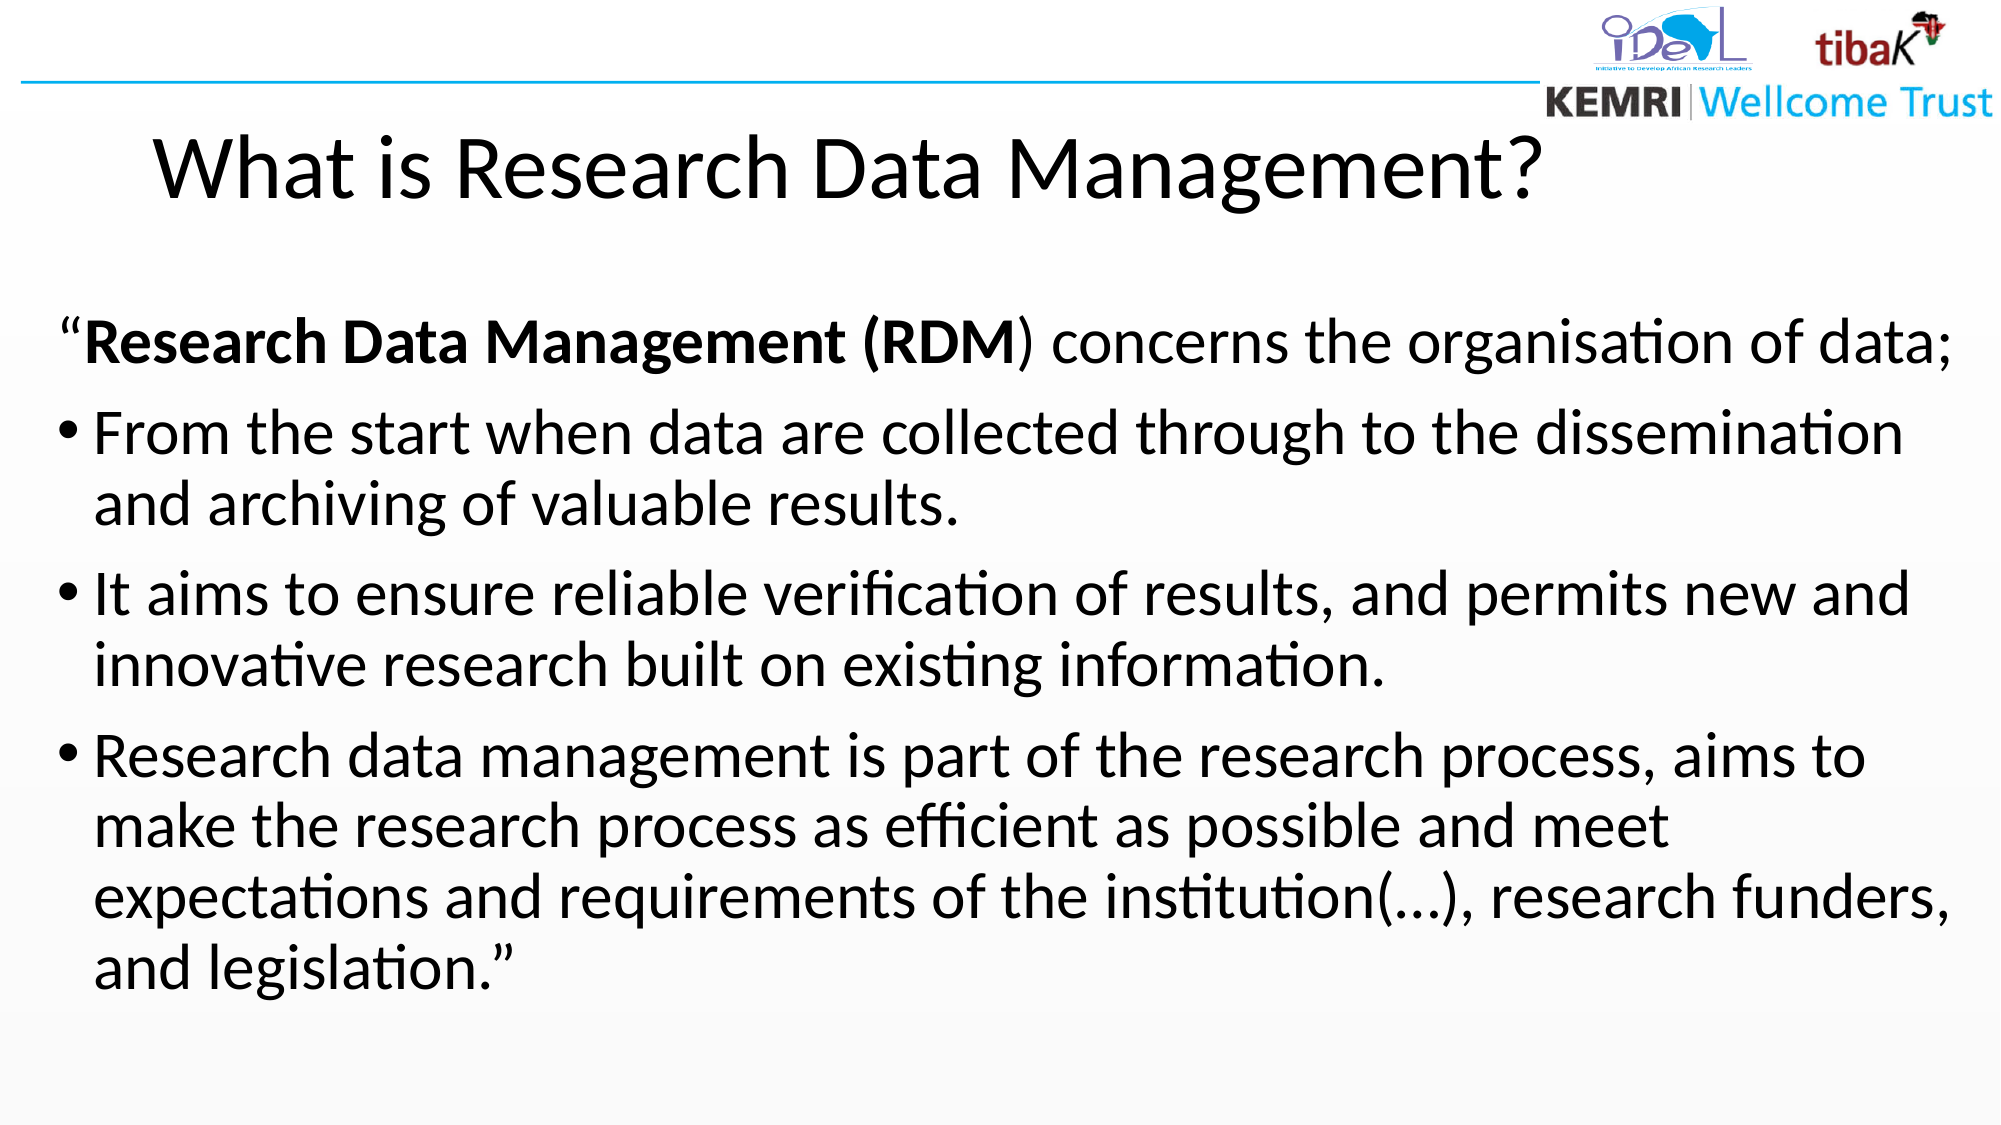

# What is Research Data Management?
“Research Data Management (RDM) concerns the organisation of data;
From the start when data are collected through to the dissemination and archiving of valuable results.
It aims to ensure reliable verification of results, and permits new and innovative research built on existing information.
Research data management is part of the research process, aims to make the research process as efficient as possible and meet expectations and requirements of the institution(…), research funders, and legislation.”